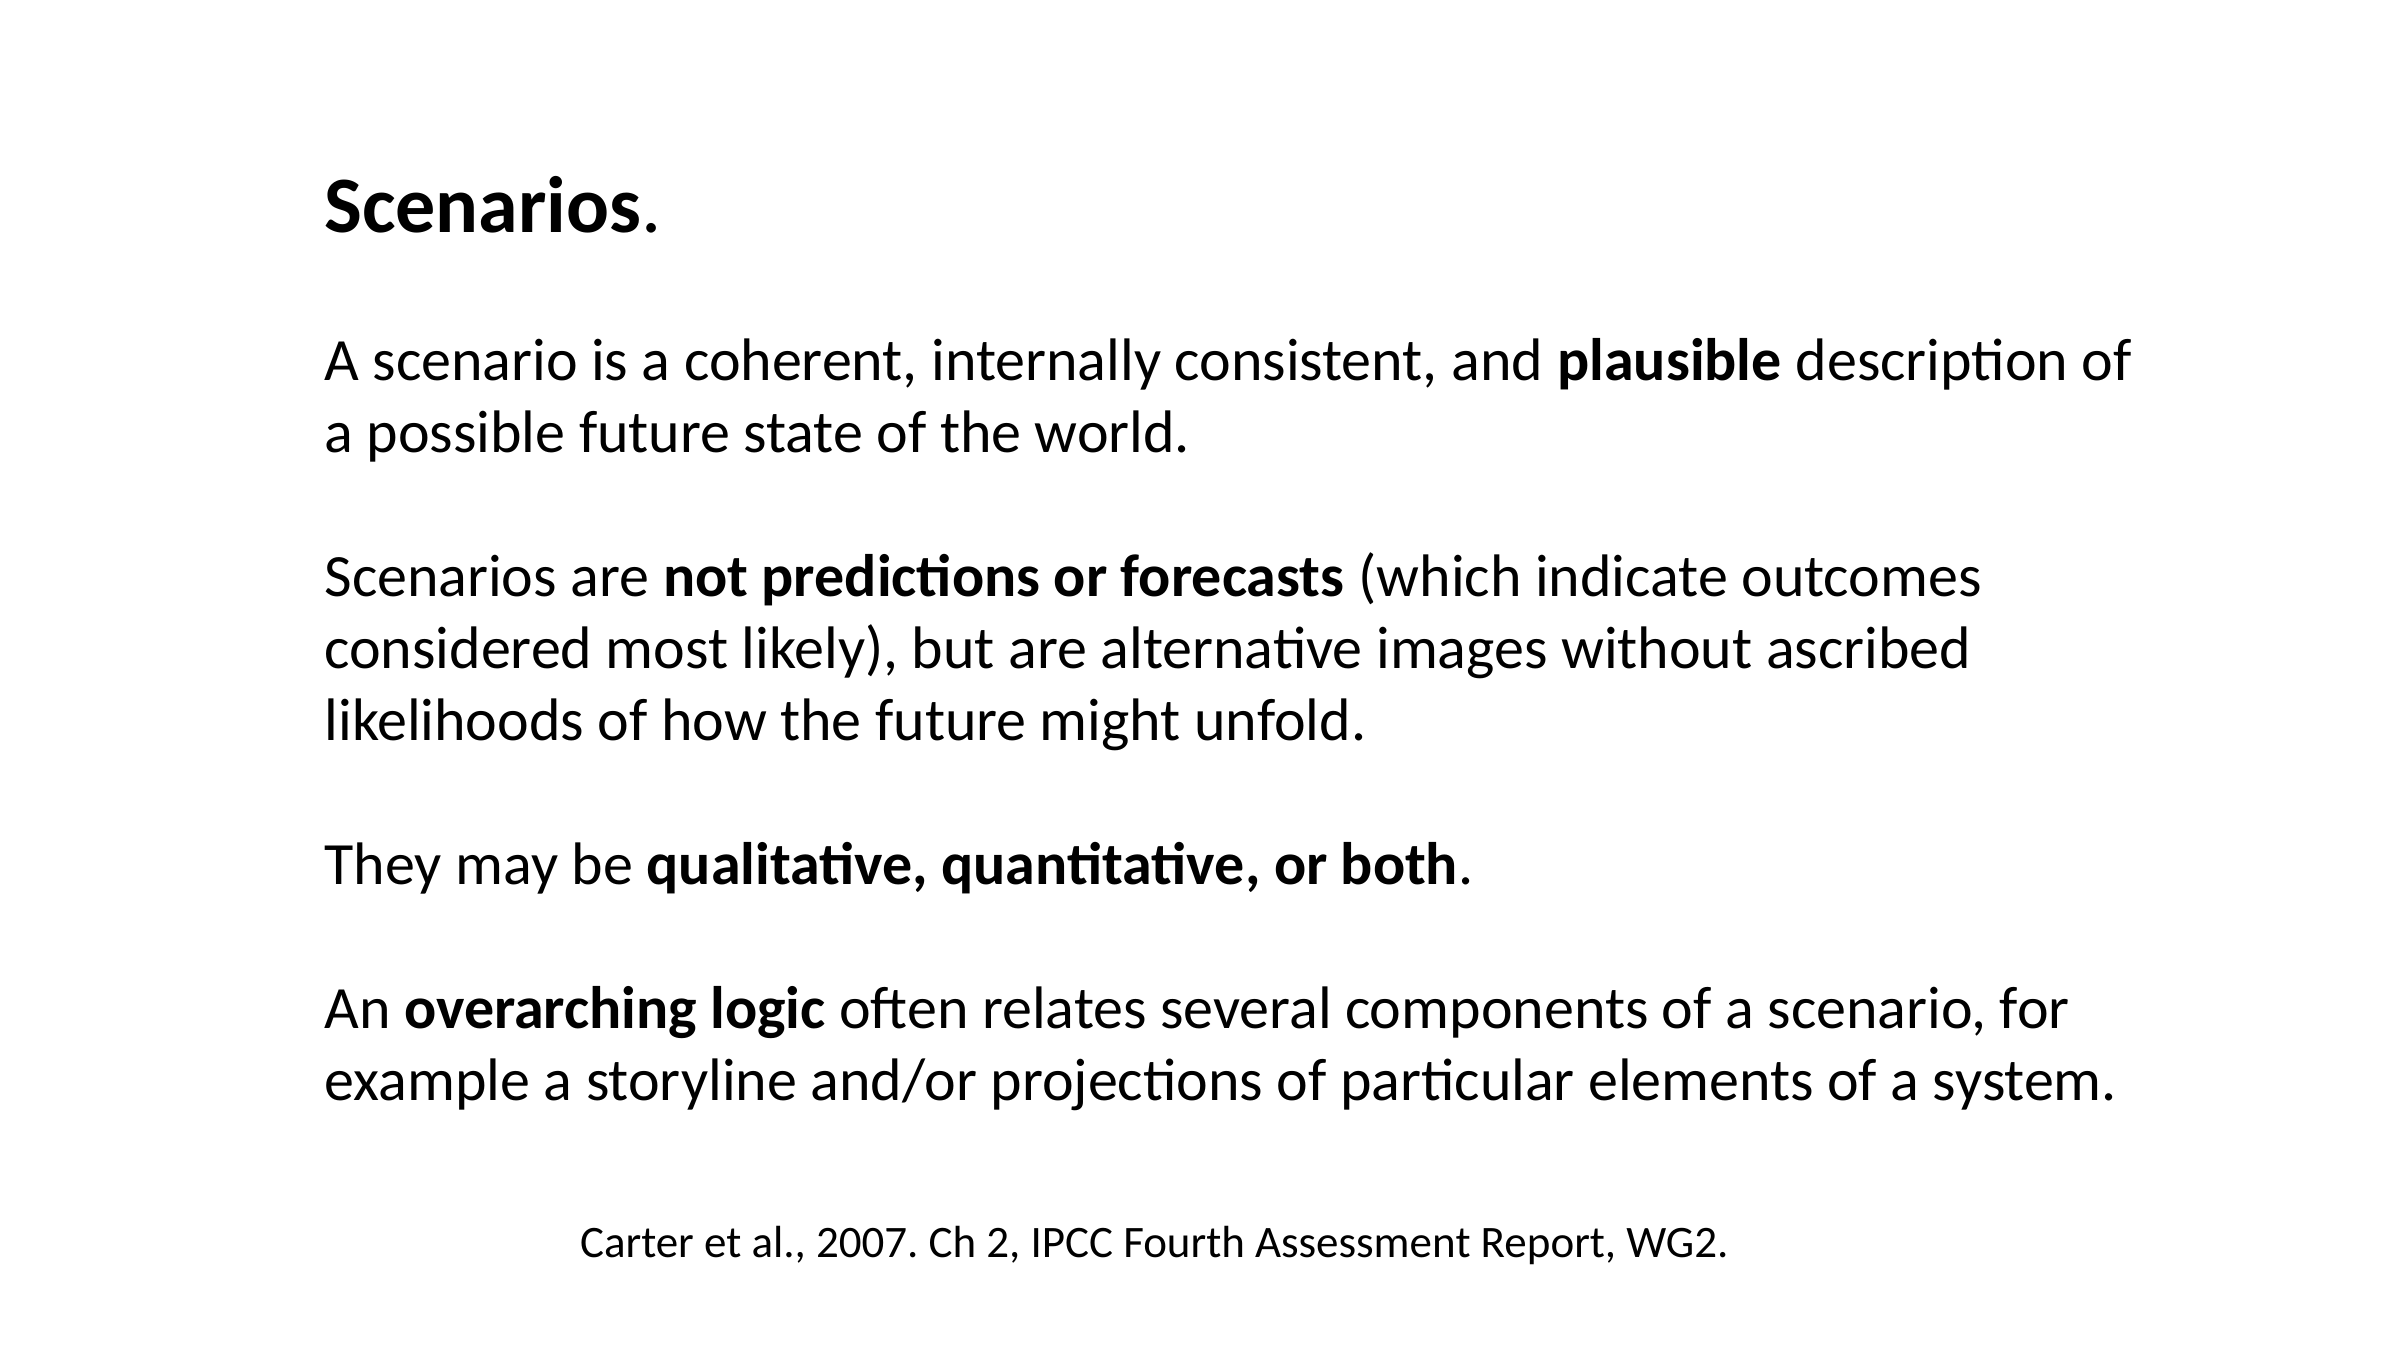

Scenarios.

A scenario is a coherent, internally consistent, and plausible description of a possible future state of the world.

Scenarios are not predictions or forecasts (which indicate outcomes considered most likely), but are alternative images without ascribed likelihoods of how the future might unfold.

They may be qualitative, quantitative, or both.

An overarching logic often relates several components of a scenario, for example a storyline and/or projections of particular elements of a system.
Carter et al., 2007. Ch 2, IPCC Fourth Assessment Report, WG2.